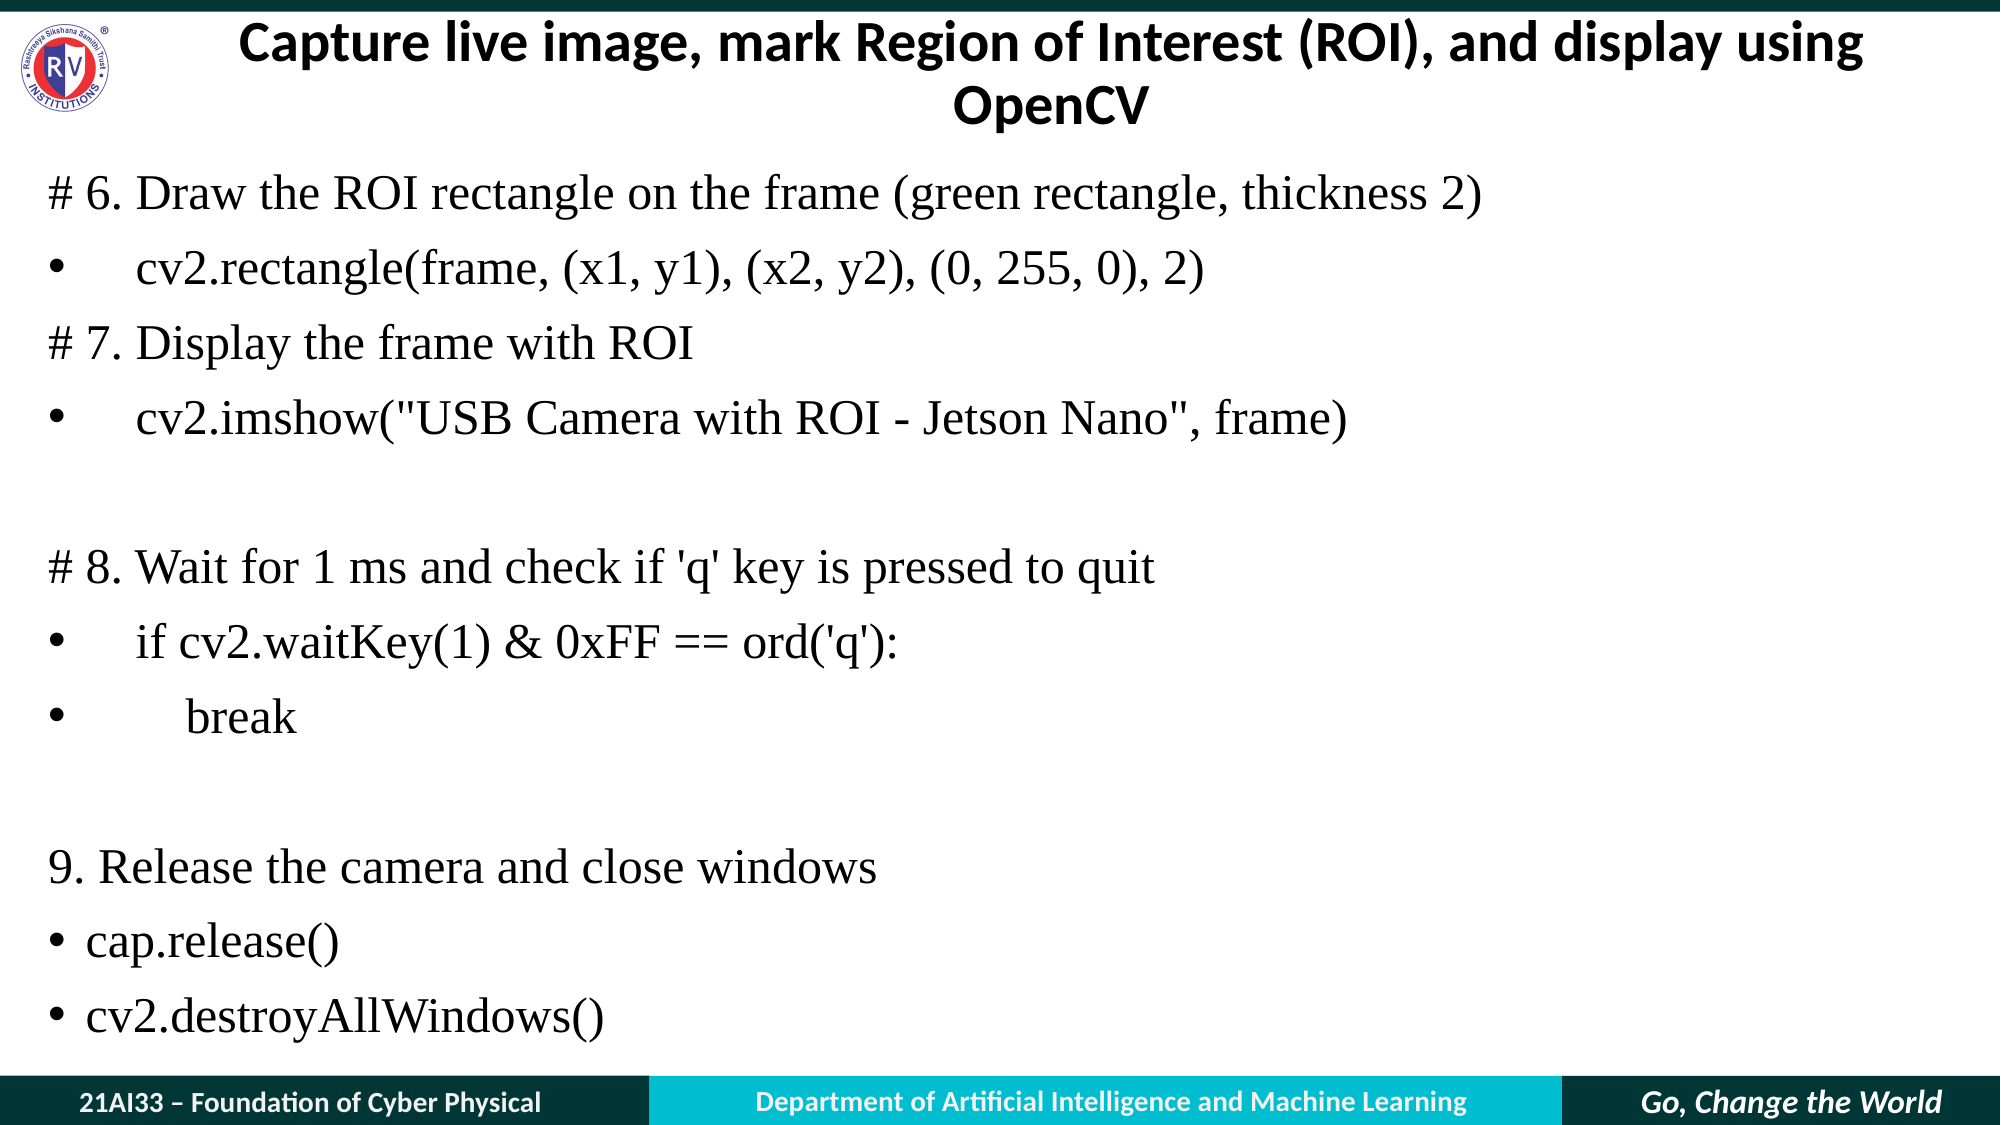

# Capture live image, mark Region of Interest (ROI), and display using OpenCV
# 6. Draw the ROI rectangle on the frame (green rectangle, thickness 2)
    cv2.rectangle(frame, (x1, y1), (x2, y2), (0, 255, 0), 2)
# 7. Display the frame with ROI
    cv2.imshow("USB Camera with ROI - Jetson Nano", frame)

# 8. Wait for 1 ms and check if 'q' key is pressed to quit
    if cv2.waitKey(1) & 0xFF == ord('q'):
        break

9. Release the camera and close windows
cap.release()
cv2.destroyAllWindows()